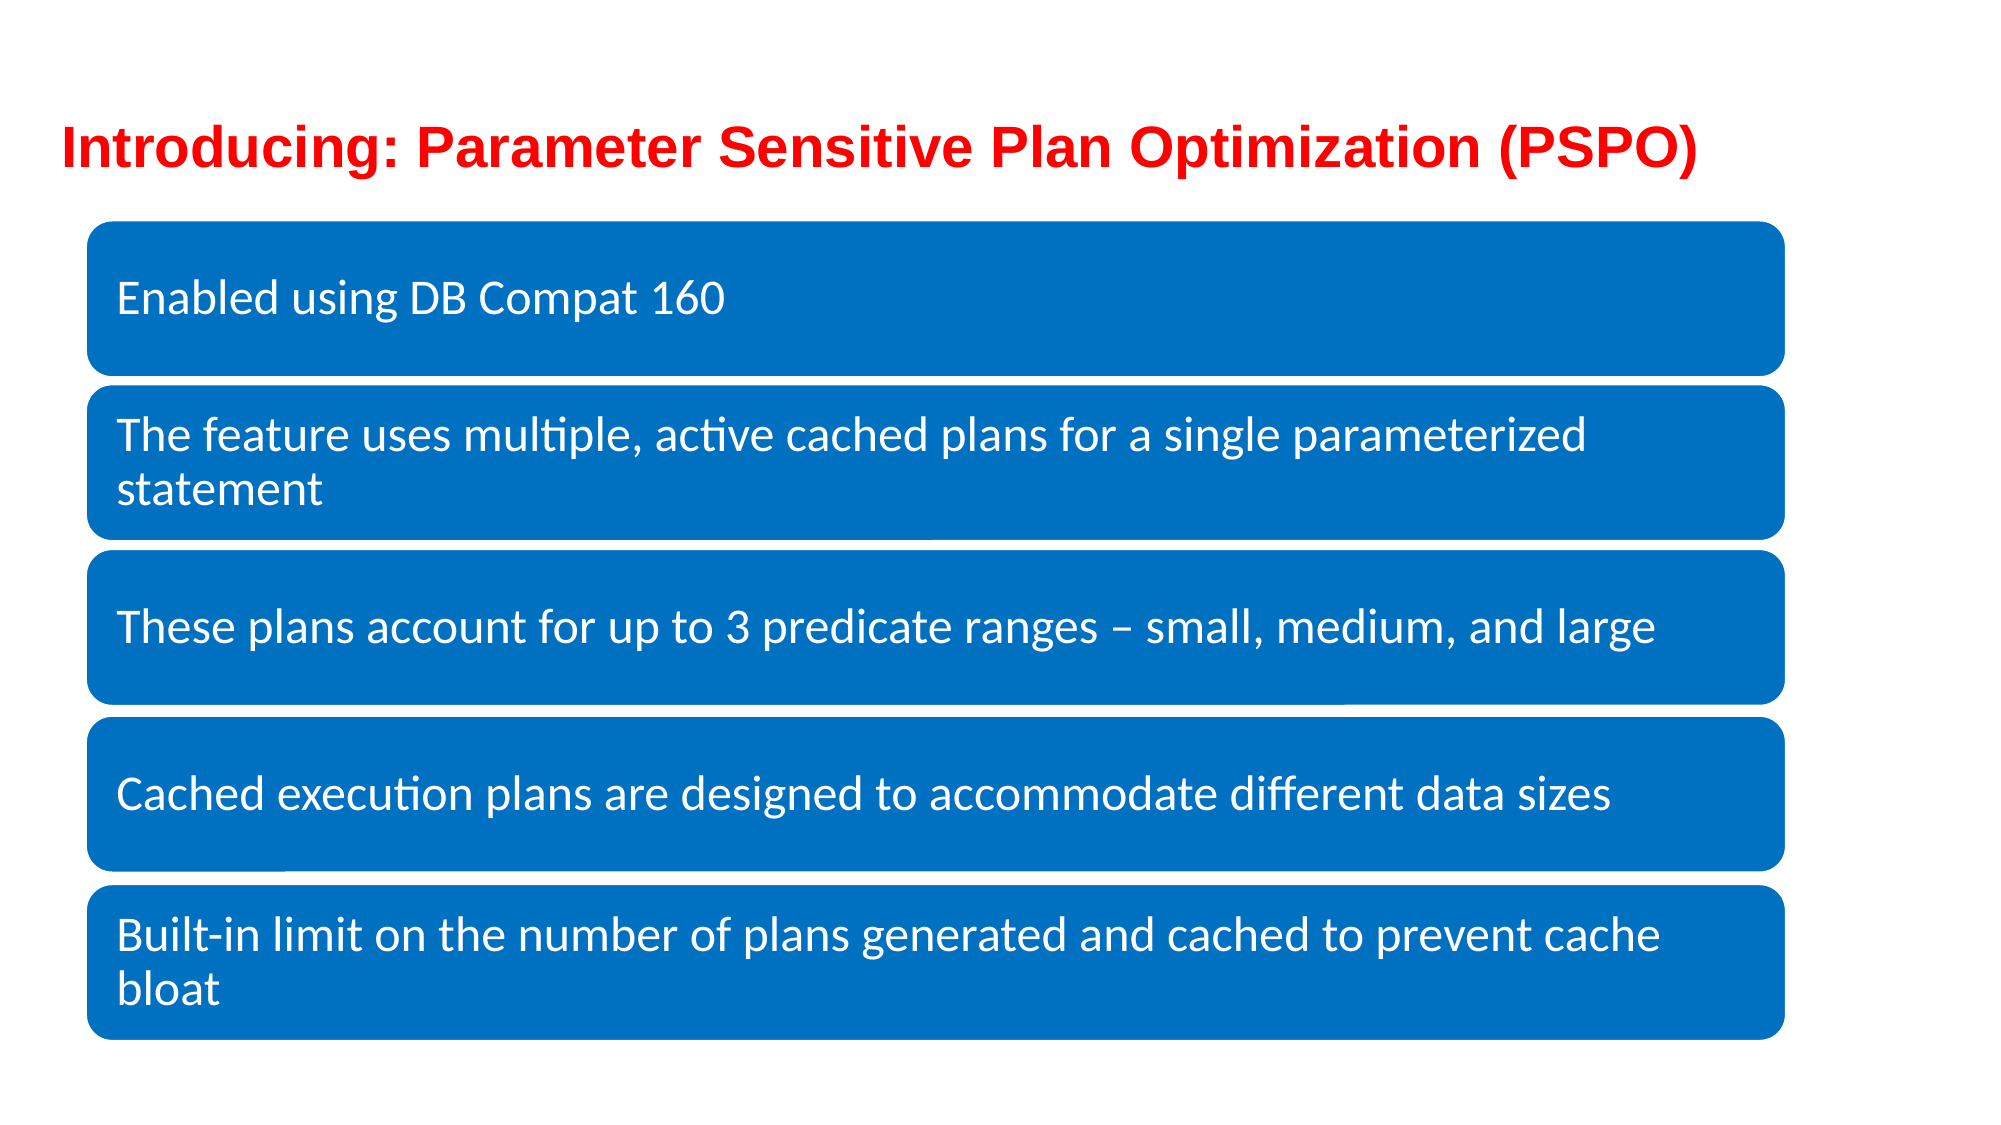

Introducing: Parameter Sensitive Plan Optimization (PSPO)
Enabled using DB Compat 160
The feature uses multiple, active cached plans for a single parameterized statement
Cached execution plans are designed to accommodate different data sizes
These plans account for up to 3 predicate ranges – small, medium, and large
Built-in limit on the number of plans generated and cached to prevent cache bloat